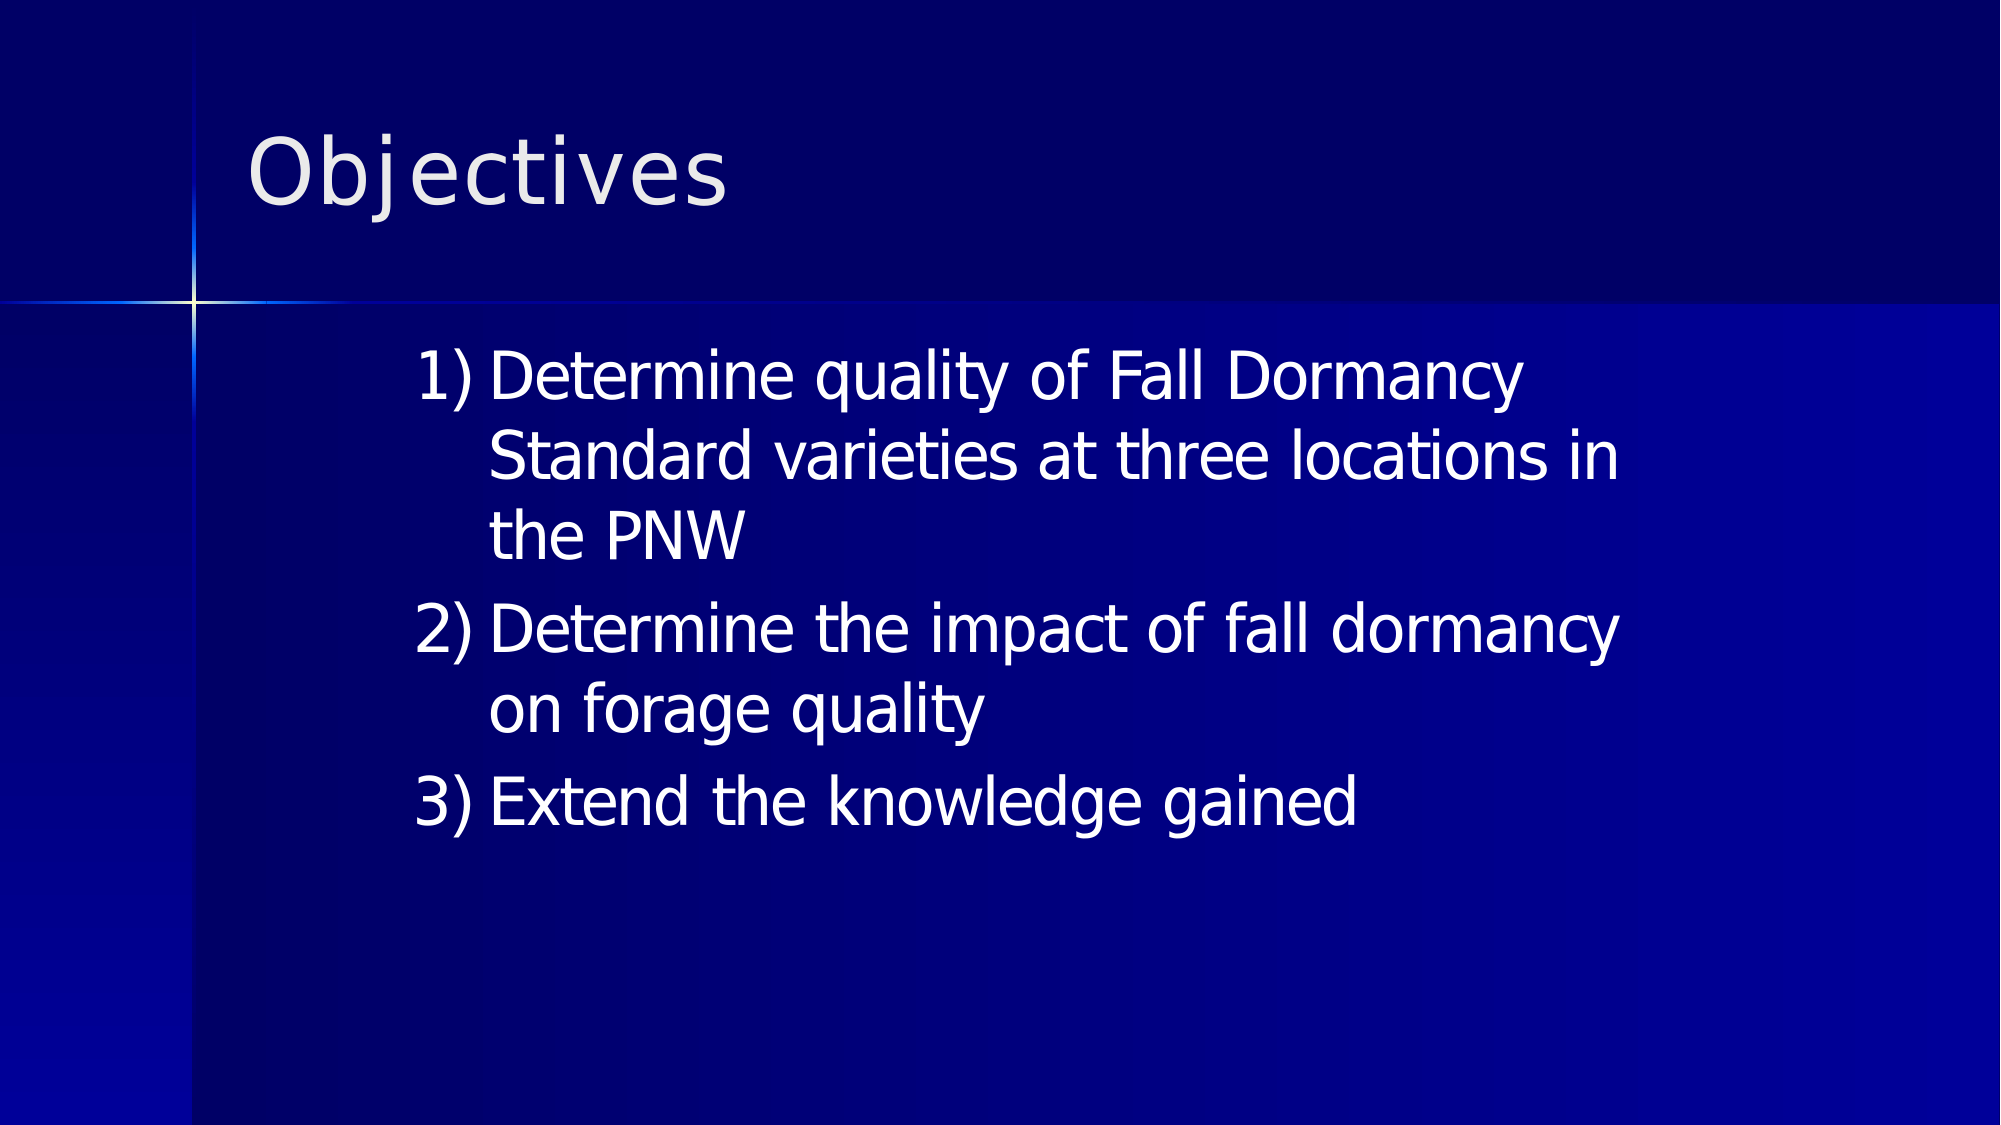

# Objectives
1)	Determine quality of Fall Dormancy Standard varieties at three locations in the PNW
2)	Determine the impact of fall dormancy on forage quality
3)	Extend the knowledge gained